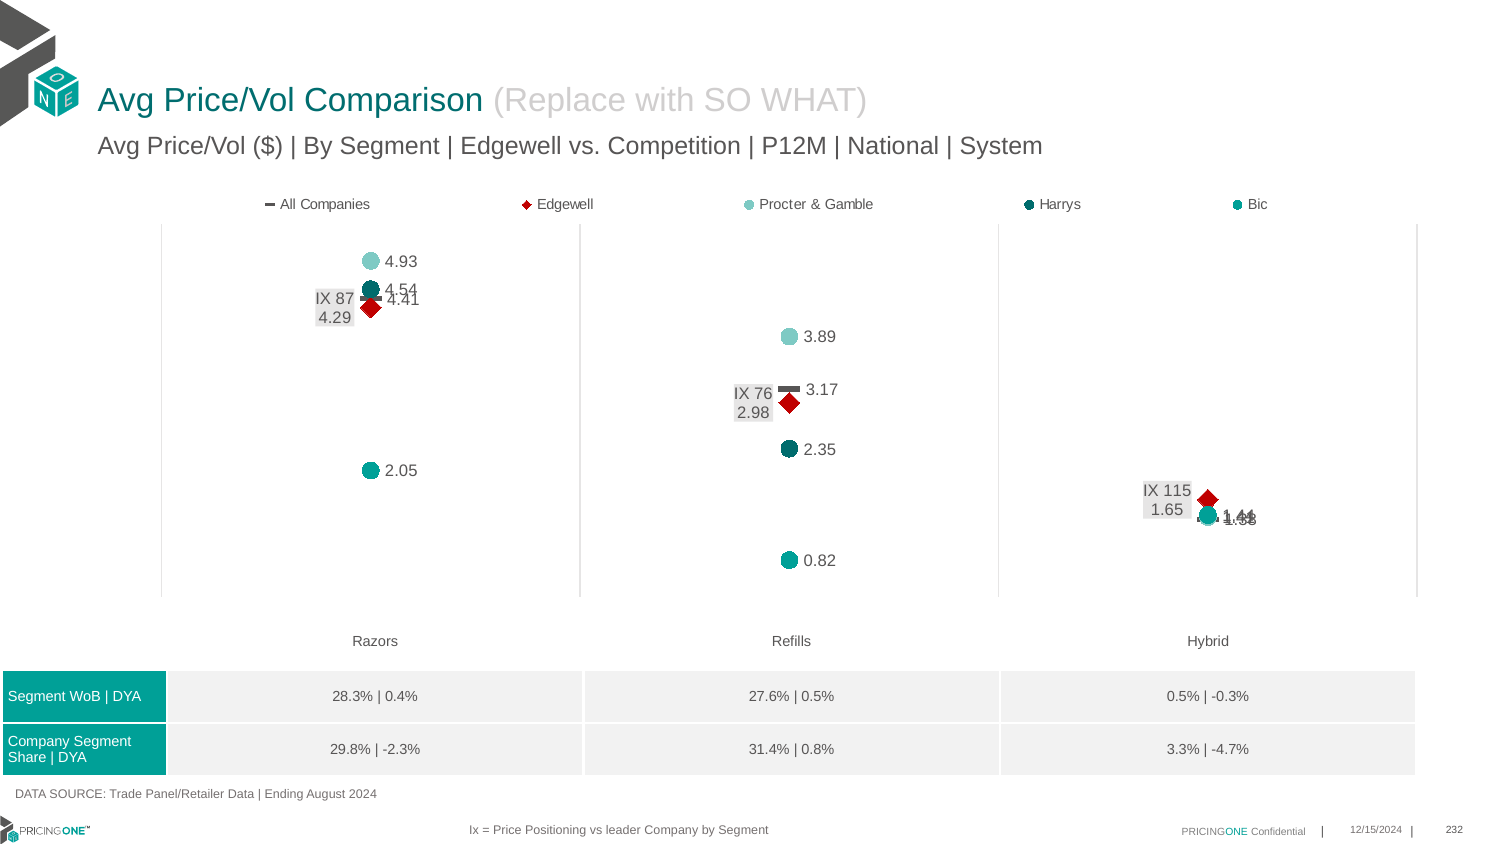

# Avg Price/Vol Comparison (Replace with SO WHAT)
Avg Price/Vol ($) | By Segment | Edgewell vs. Competition | P12M | National | System

### Chart

| Category | All Companies | Edgewell | Procter & Gamble | Harrys | Bic |
|---|---|---|---|---|---|
| IX 87 | 4.41 | 4.29 | 4.93 | 4.54 | 2.05 |
| IX 76 | 3.17 | 2.98 | 3.89 | 2.35 | 0.82 |
| IX 115 | 1.38 | 1.65 | 1.41 | None | 1.44 |
|  | Razors | Refills | Hybrid |
| --- | --- | --- | --- |
| Segment WoB | DYA | 28.3% | 0.4% | 27.6% | 0.5% | 0.5% | -0.3% |
| Company Segment Share | DYA | 29.8% | -2.3% | 31.4% | 0.8% | 3.3% | -4.7% |
DATA SOURCE: Trade Panel/Retailer Data | Ending August 2024
Ix = Price Positioning vs leader Company by Segment
12/15/2024
232